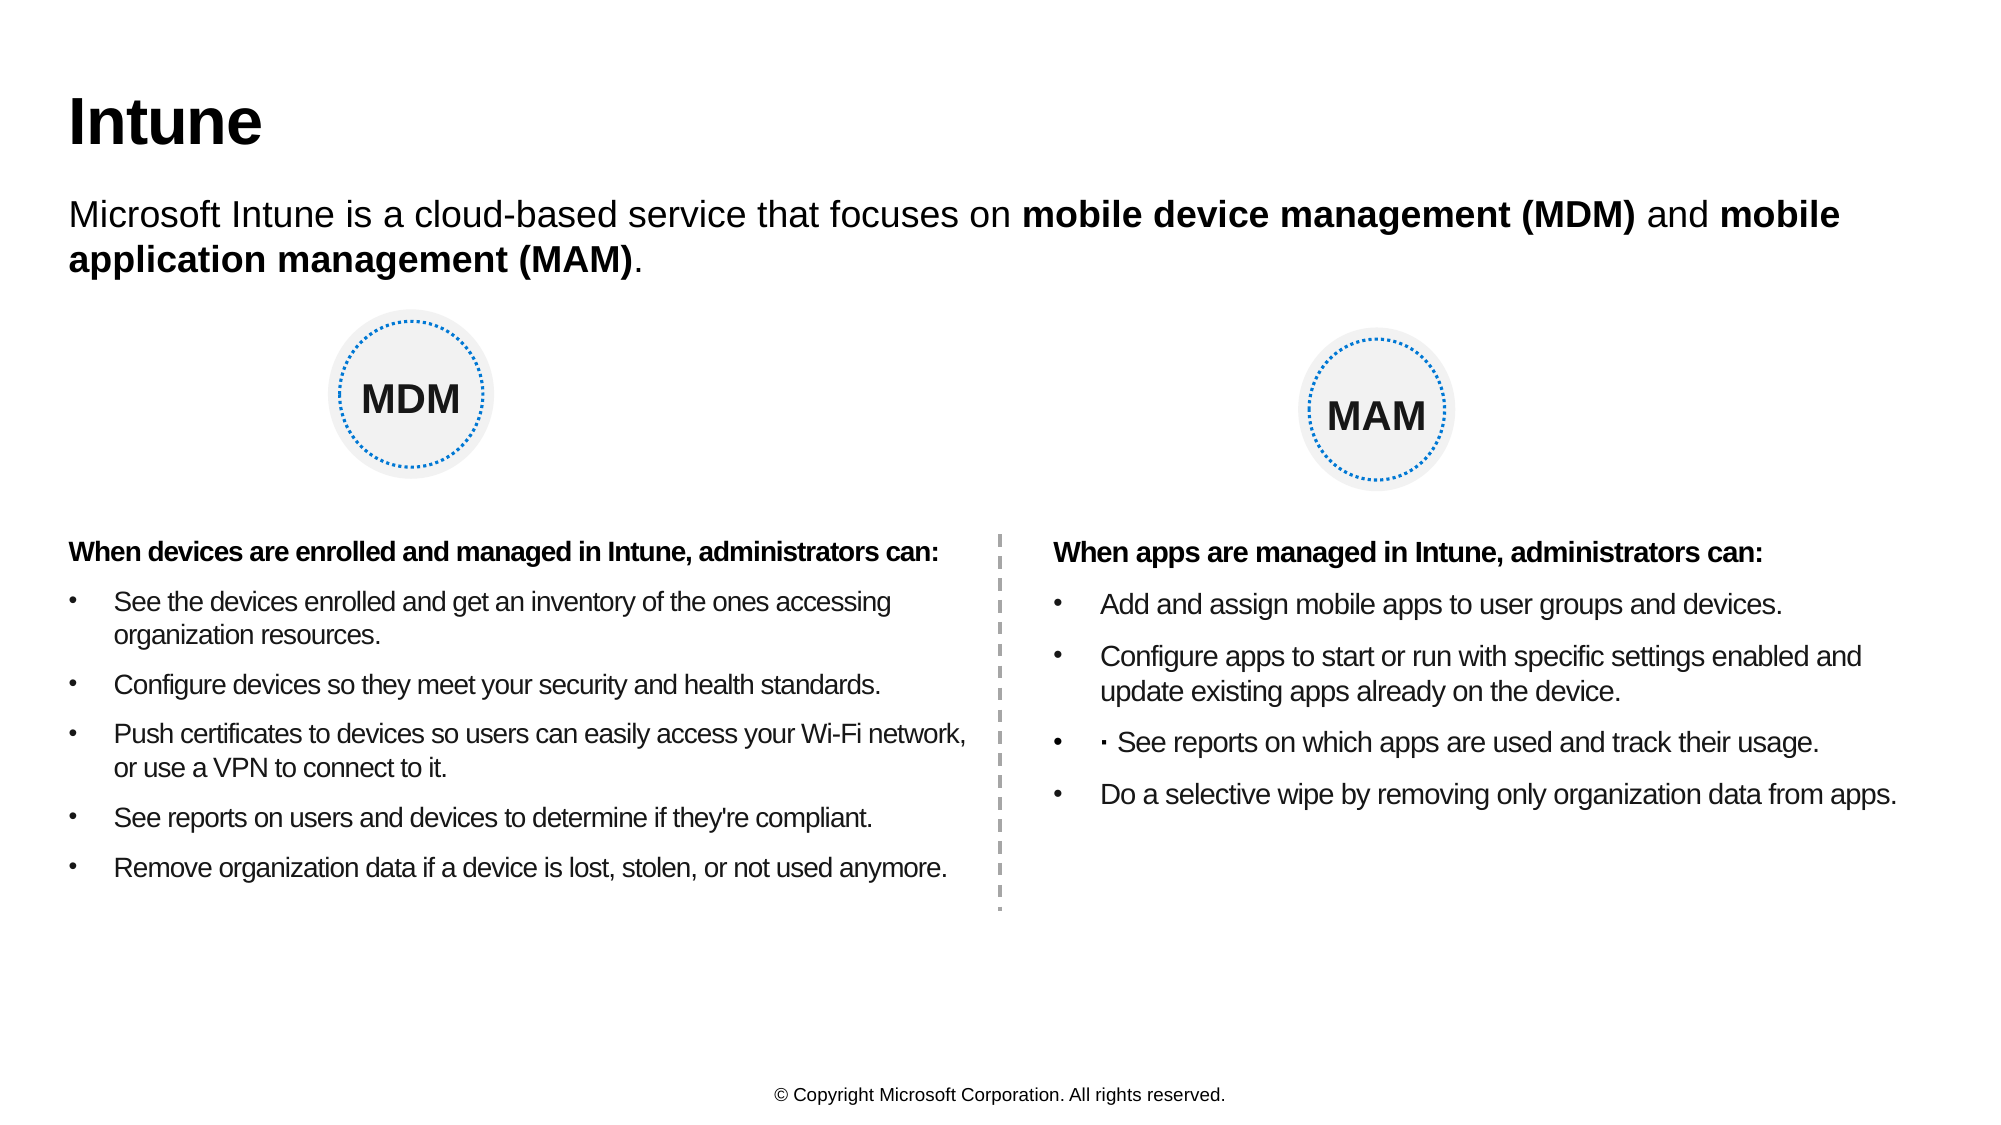

# Intune
Microsoft Intune is a cloud-based service that focuses on mobile device management (MDM) and mobile application management (MAM).

MDM

MAM
When devices are enrolled and managed in Intune, administrators can:
See the devices enrolled and get an inventory of the ones accessing organization resources.
Configure devices so they meet your security and health standards.
Push certificates to devices so users can easily access your Wi-Fi network, or use a VPN to connect to it.
See reports on users and devices to determine if they're compliant.
Remove organization data if a device is lost, stolen, or not used anymore.
When apps are managed in Intune, administrators can:
Add and assign mobile apps to user groups and devices.
Configure apps to start or run with specific settings enabled and update existing apps already on the device.
· See reports on which apps are used and track their usage.
Do a selective wipe by removing only organization data from apps.